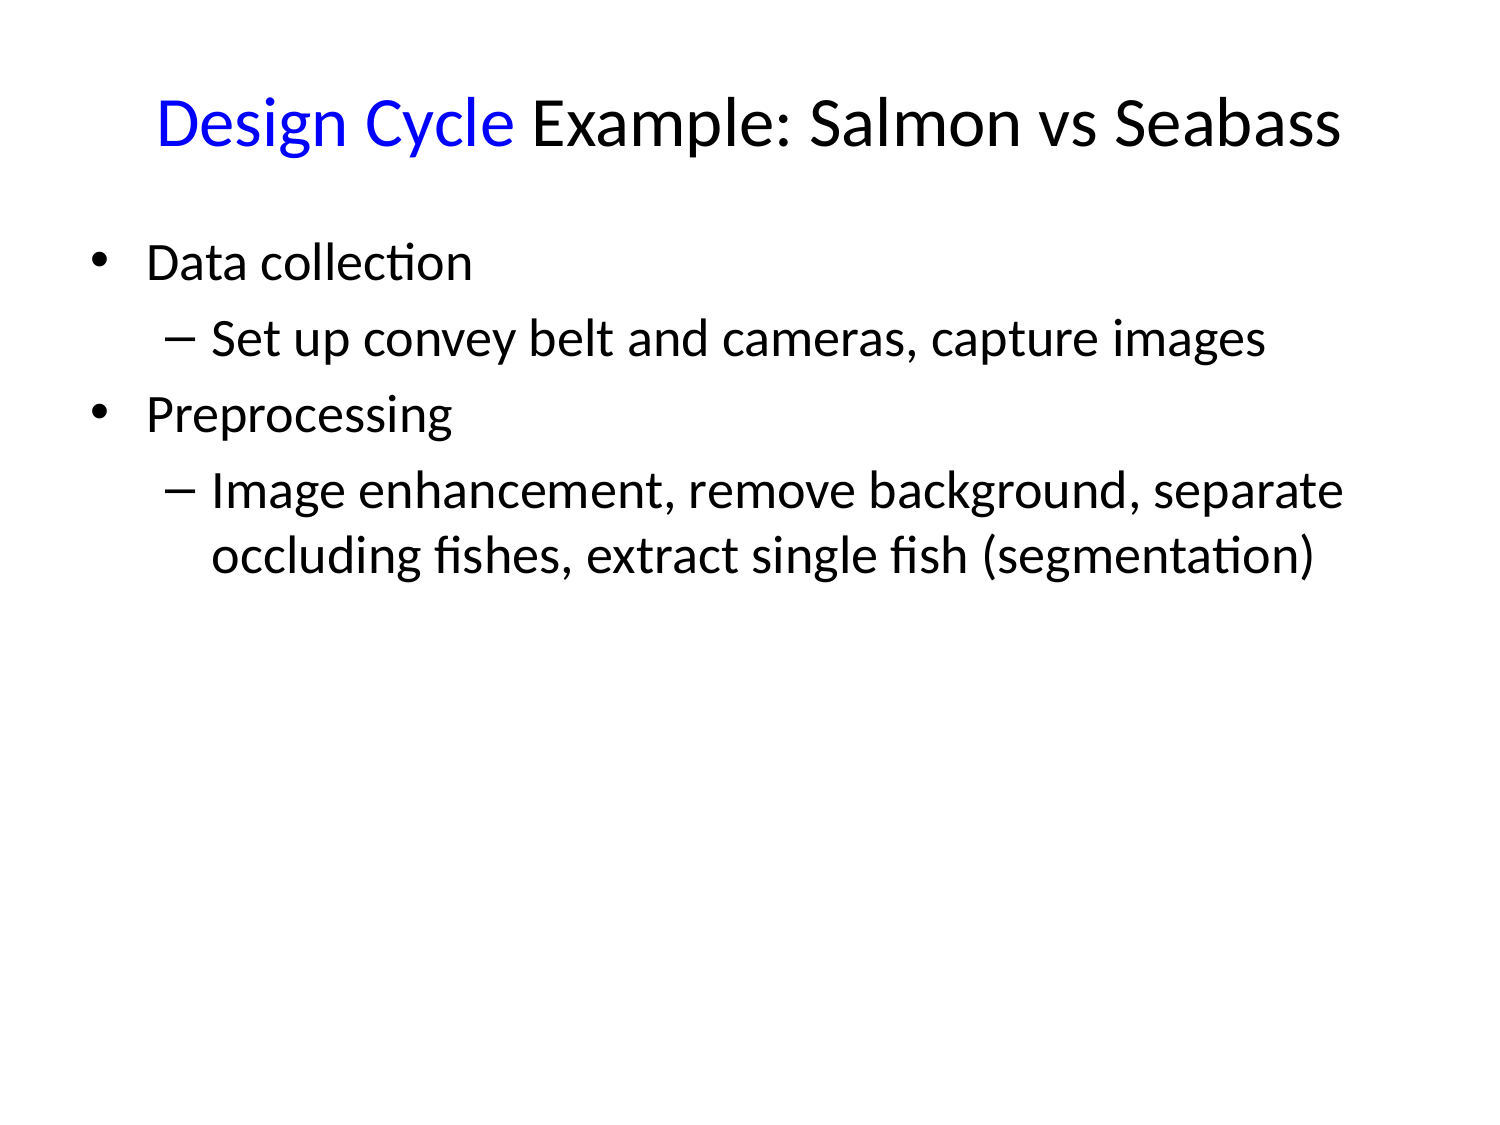

# Design Cycle Example: Salmon vs Seabass
Data collection
Set up convey belt and cameras, capture images
Preprocessing
Image enhancement, remove background, separate occluding fishes, extract single fish (segmentation)